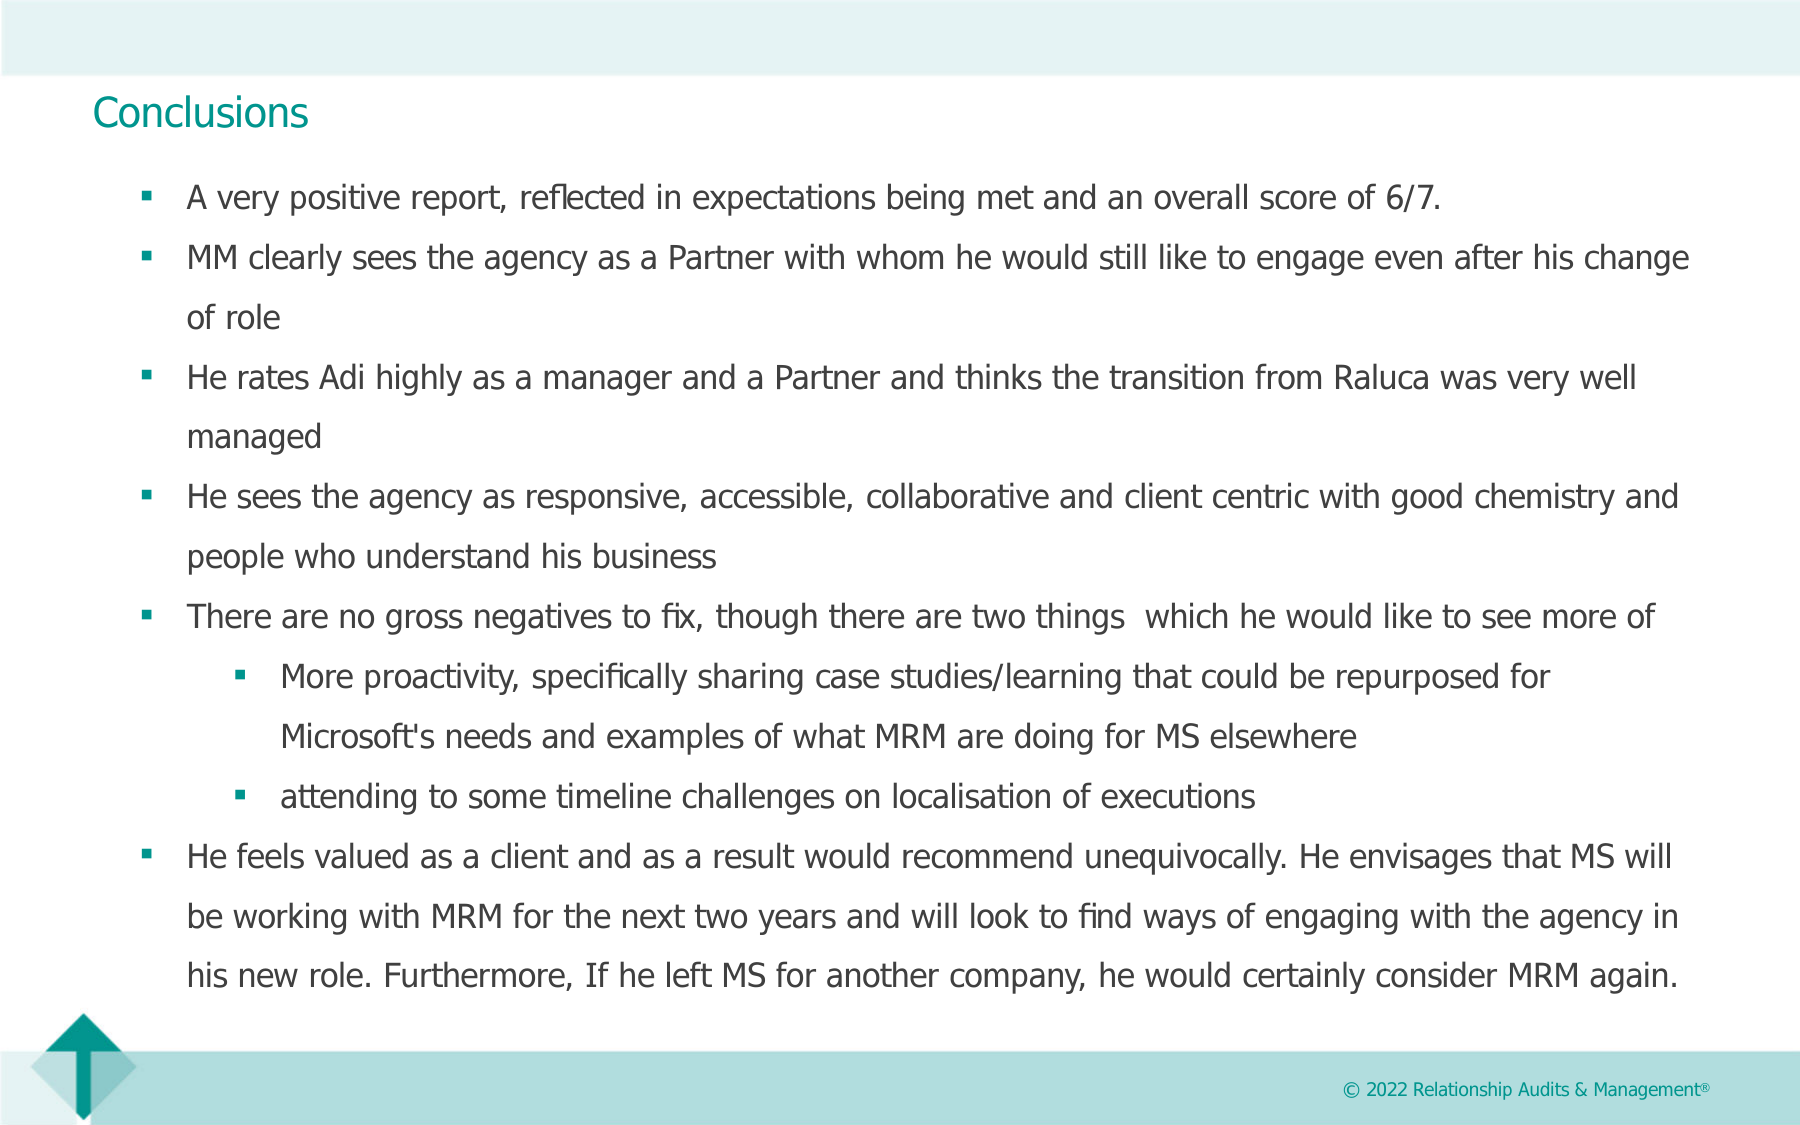

Conclusions
A very positive report, reflected in expectations being met and an overall score of 6/7.
MM clearly sees the agency as a Partner with whom he would still like to engage even after his change of role
He rates Adi highly as a manager and a Partner and thinks the transition from Raluca was very well managed
He sees the agency as responsive, accessible, collaborative and client centric with good chemistry and people who understand his business
There are no gross negatives to fix, though there are two things  which he would like to see more of
More proactivity, specifically sharing case studies/learning that could be repurposed for Microsoft's needs and examples of what MRM are doing for MS elsewhere
attending to some timeline challenges on localisation of executions
He feels valued as a client and as a result would recommend unequivocally. He envisages that MS will be working with MRM for the next two years and will look to find ways of engaging with the agency in his new role. Furthermore, If he left MS for another company, he would certainly consider MRM again.
© 2022 Relationship Audits & Management®